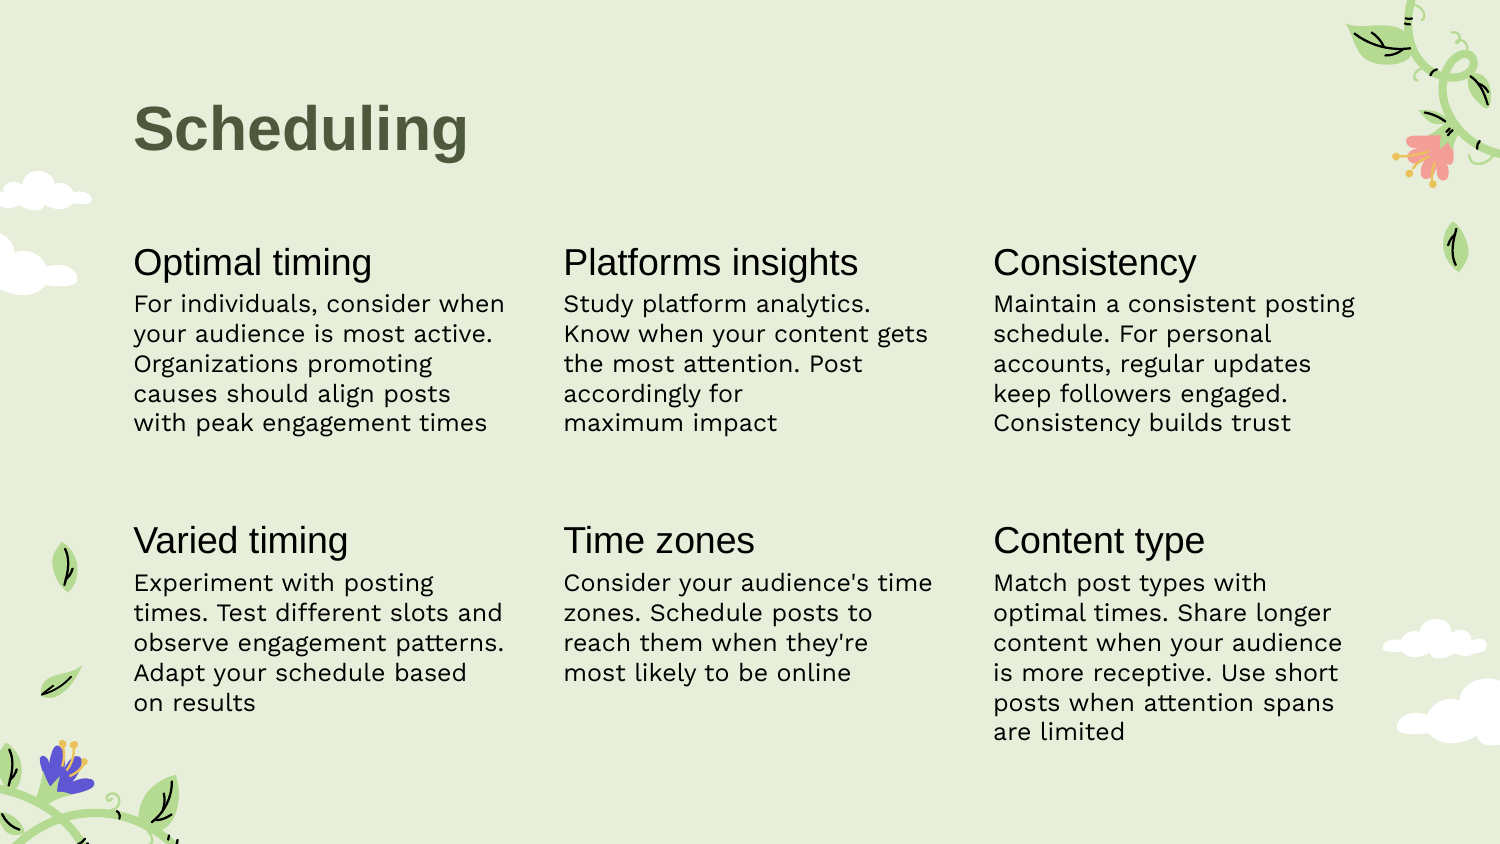

# Scheduling
Optimal timing
Platforms insights
Consistency
For individuals, consider when your audience is most active. Organizations promoting causes should align posts with peak engagement times
Study platform analytics. Know when your content gets the most attention. Post accordingly for
maximum impact
Maintain a consistent posting schedule. For personal accounts, regular updates keep followers engaged. Consistency builds trust
Varied timing
Time zones
Content type
Experiment with posting times. Test different slots and observe engagement patterns. Adapt your schedule based on results
Consider your audience's time zones. Schedule posts to reach them when they're most likely to be online
Match post types with optimal times. Share longer content when your audience is more receptive. Use short posts when attention spans are limited